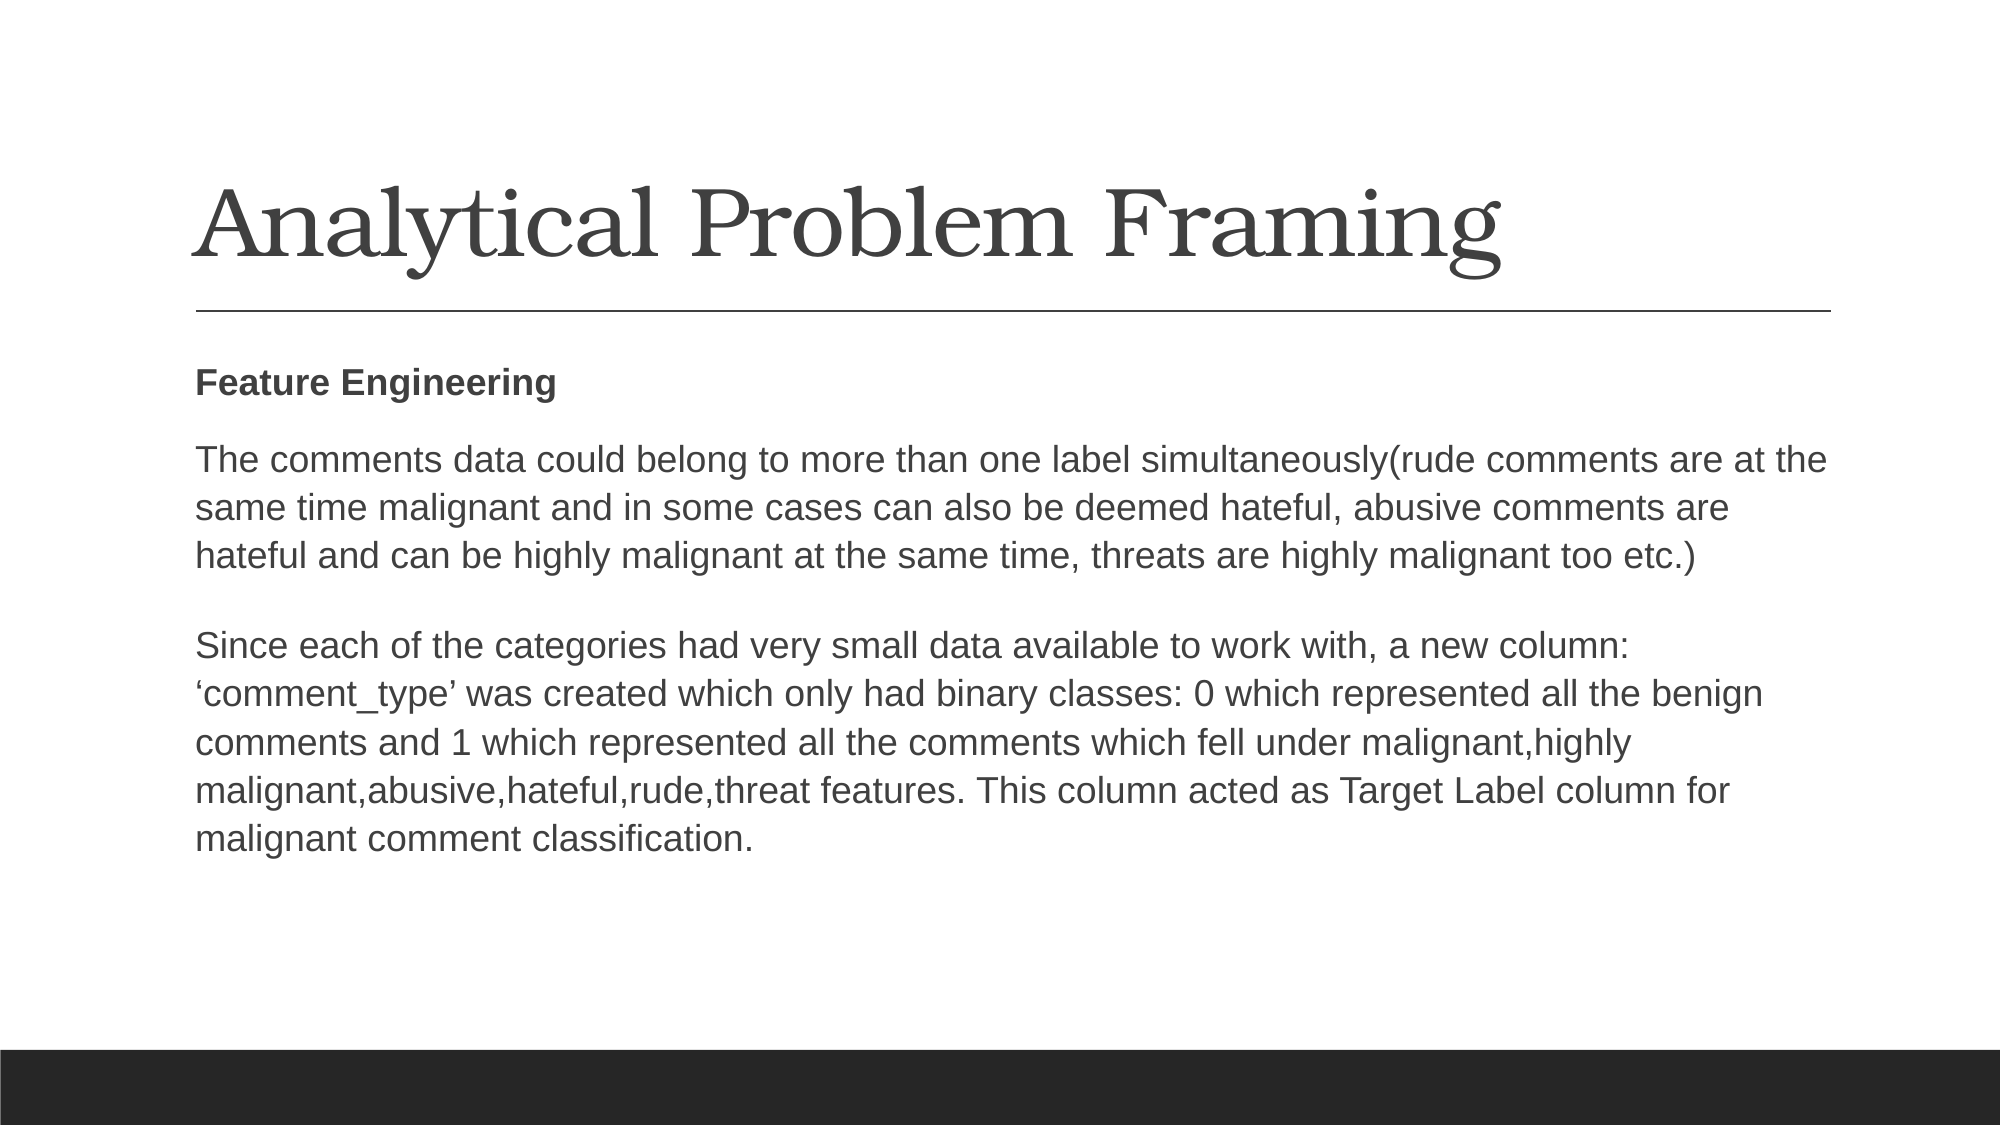

# Analytical Problem Framing
Feature Engineering
The comments data could belong to more than one label simultaneously(rude comments are at the same time malignant and in some cases can also be deemed hateful, abusive comments are hateful and can be highly malignant at the same time, threats are highly malignant too etc.)
Since each of the categories had very small data available to work with, a new column: ‘comment_type’ was created which only had binary classes: 0 which represented all the benign comments and 1 which represented all the comments which fell under malignant,highly malignant,abusive,hateful,rude,threat features. This column acted as Target Label column for malignant comment classification.